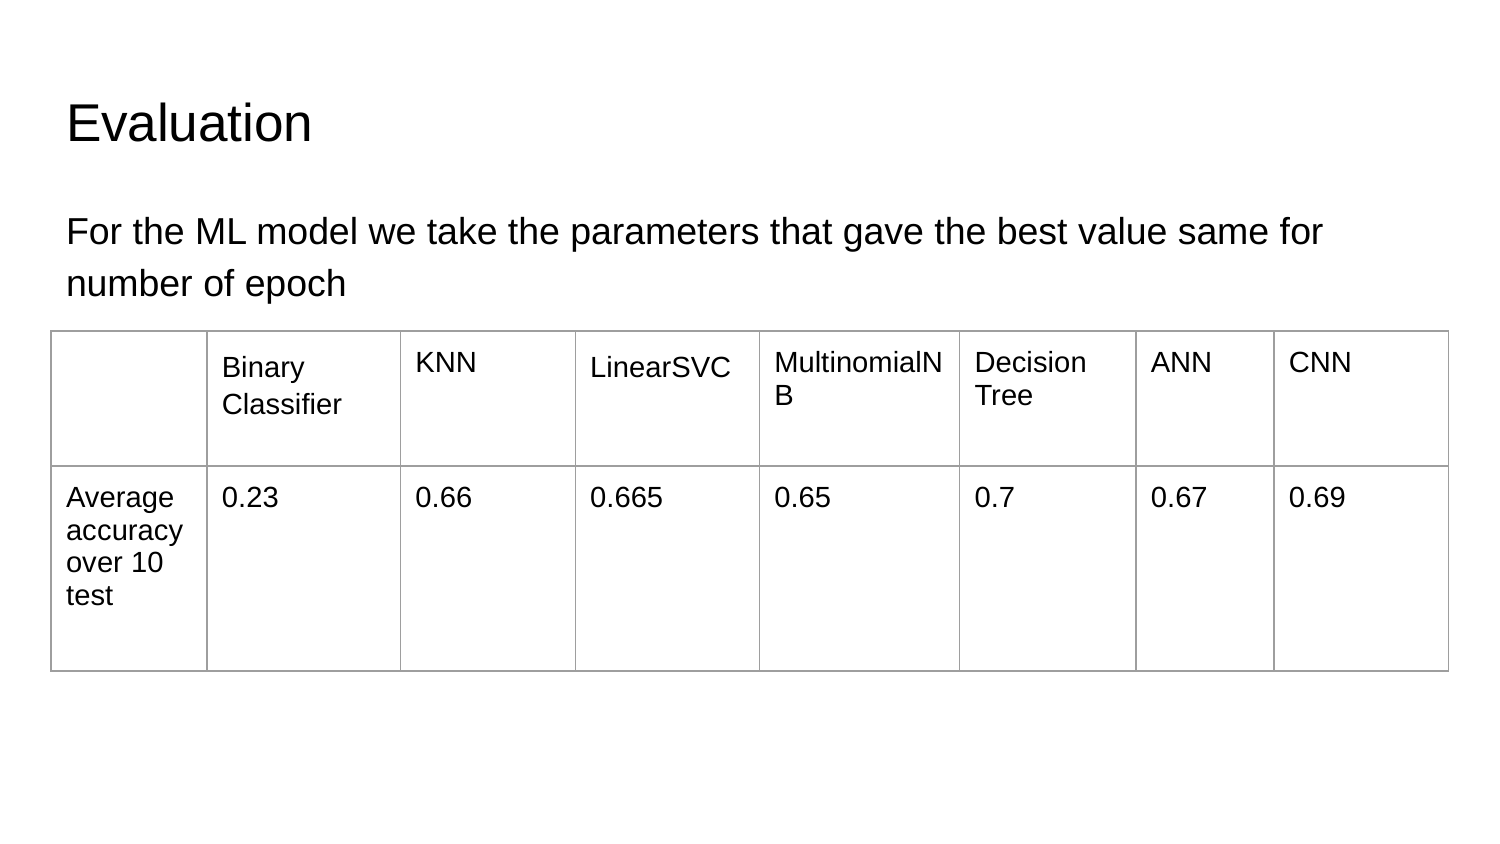

# Evaluation
For the ML model we take the parameters that gave the best value same for number of epoch

|  | Binary Classifier | KNN | LinearSVC | MultinomialNB | Decision Tree | ANN | CNN |
| --- | --- | --- | --- | --- | --- | --- | --- |
| Average accuracy over 10 test | 0.23 | 0.66 | 0.665 | 0.65 | 0.7 | 0.67 | 0.69 |